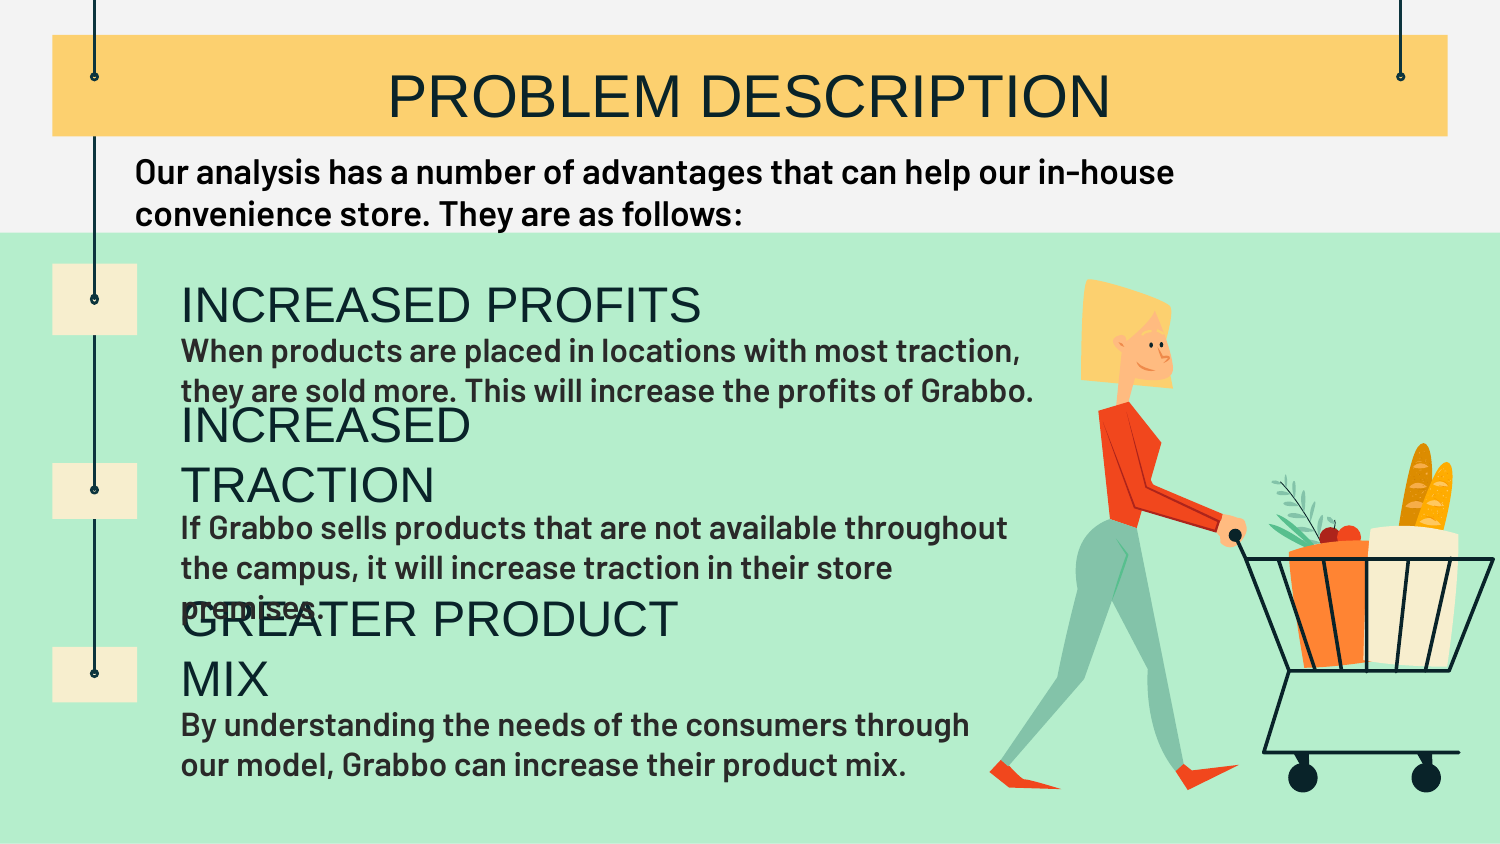

# PROBLEM DESCRIPTION

Our analysis has a number of advantages that can help our in-house convenience store. They are as follows:
INCREASED PROFITS

When products are placed in locations with most traction, they are sold more. This will increase the profits of Grabbo.

INCREASED TRACTION
If Grabbo sells products that are not available throughout the campus, it will increase traction in their store premises.

GREATER PRODUCT MIX
By understanding the needs of the consumers through our model, Grabbo can increase their product mix.